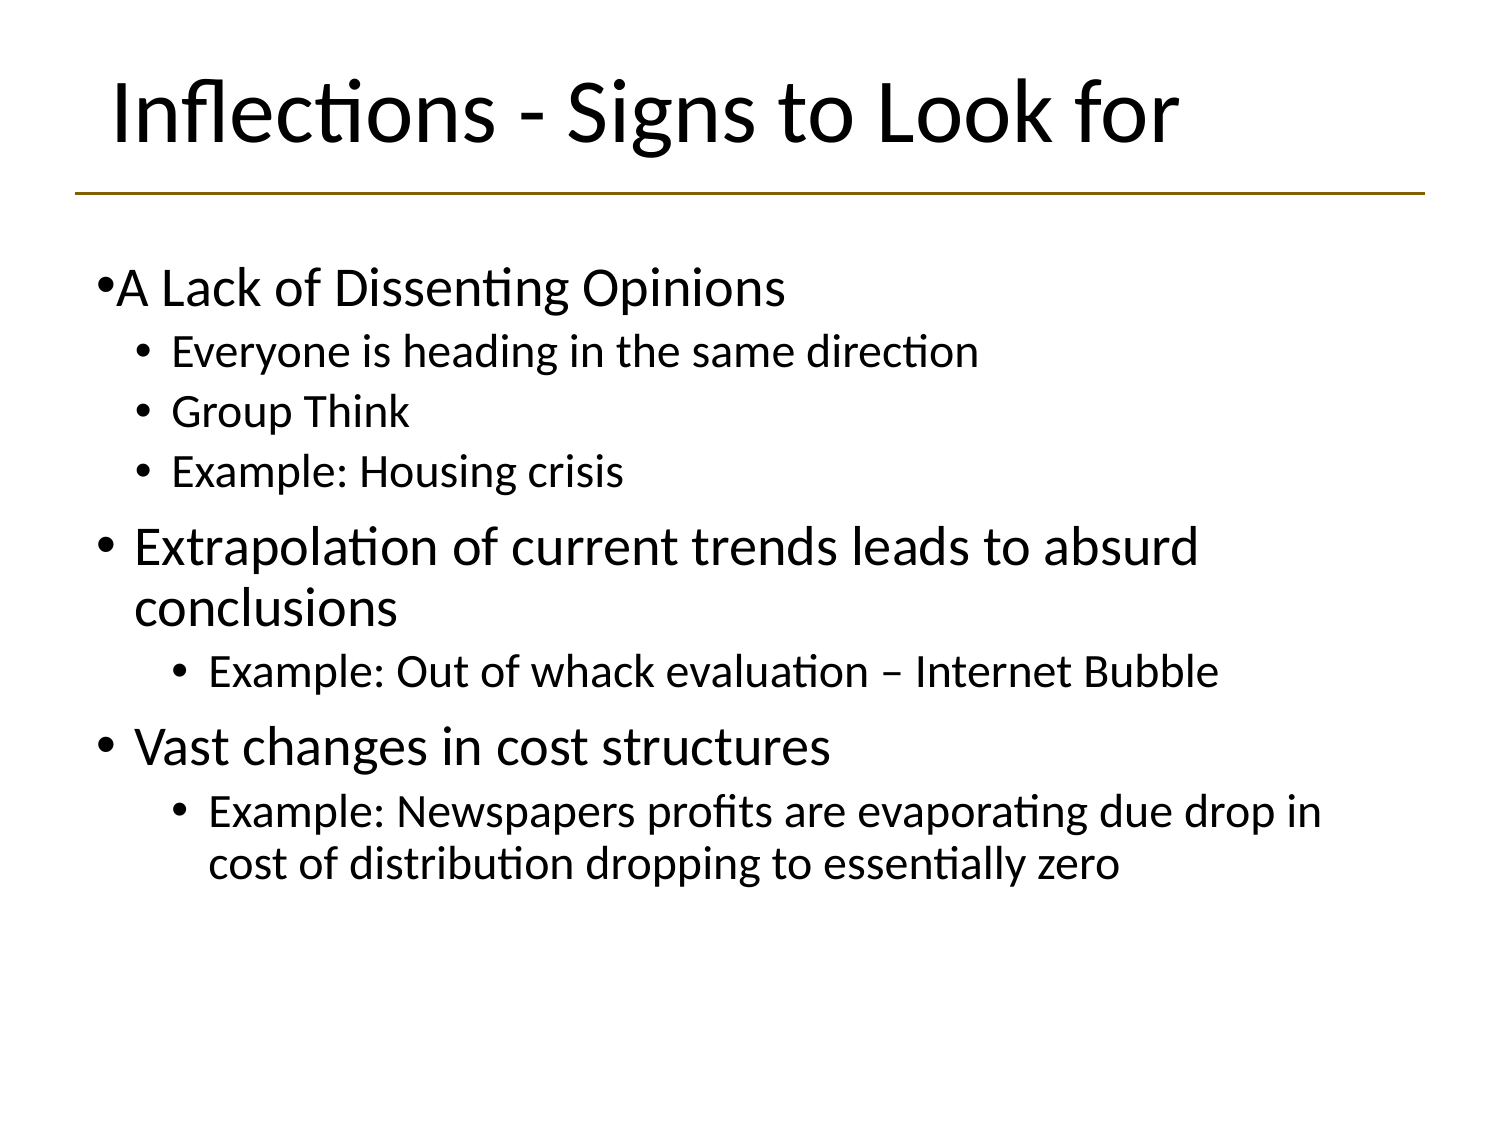

# Inflections - Signs to Look for
A Lack of Dissenting Opinions
Everyone is heading in the same direction
Group Think
Example: Housing crisis
Extrapolation of current trends leads to absurd conclusions
Example: Out of whack evaluation – Internet Bubble
Vast changes in cost structures
Example: Newspapers profits are evaporating due drop in cost of distribution dropping to essentially zero
16